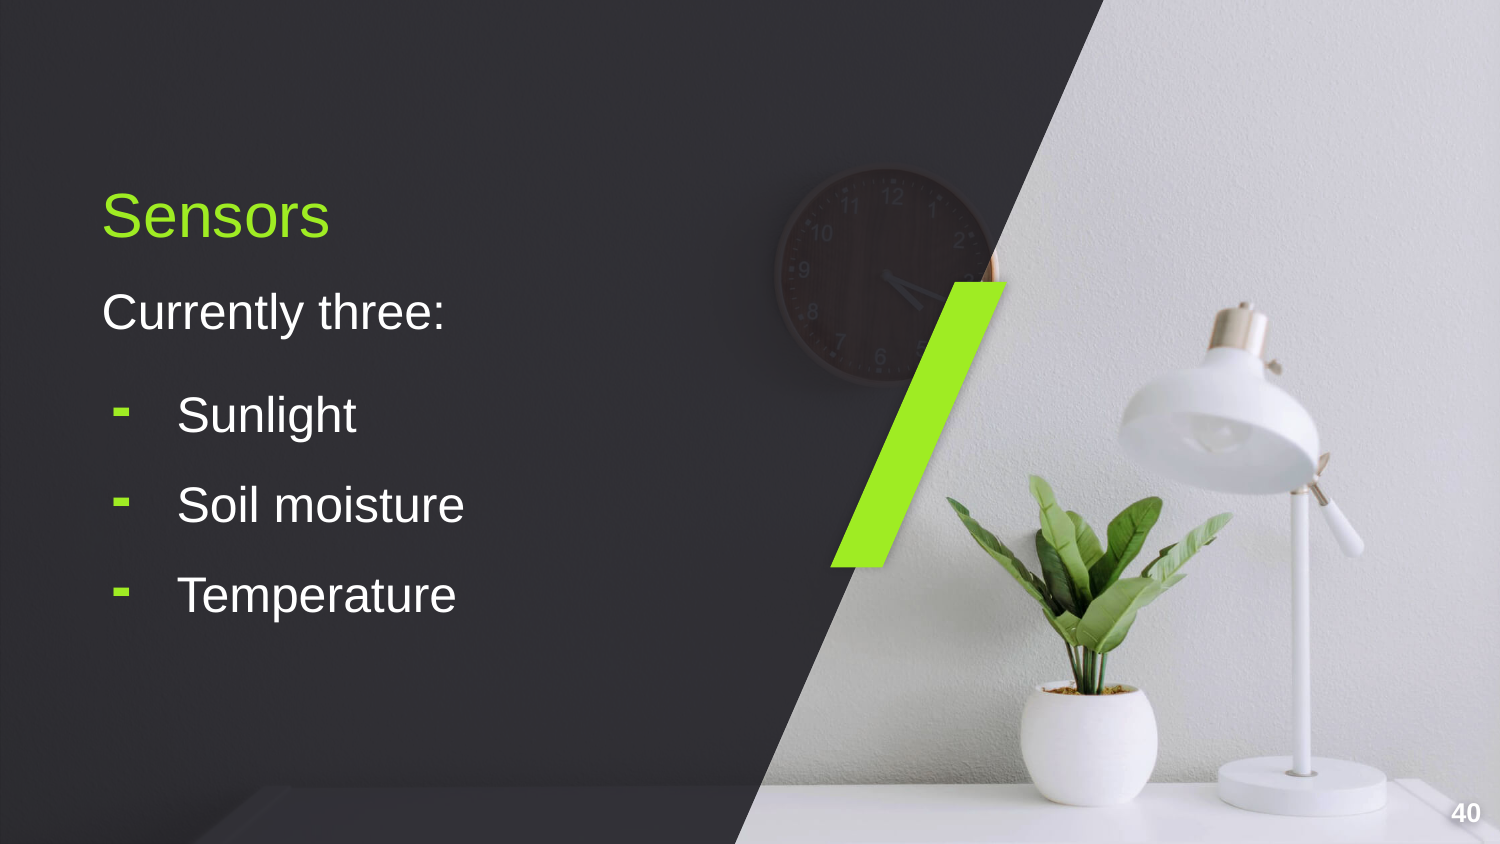

Sensors
Currently three:
Sunlight
Soil moisture
Temperature

40